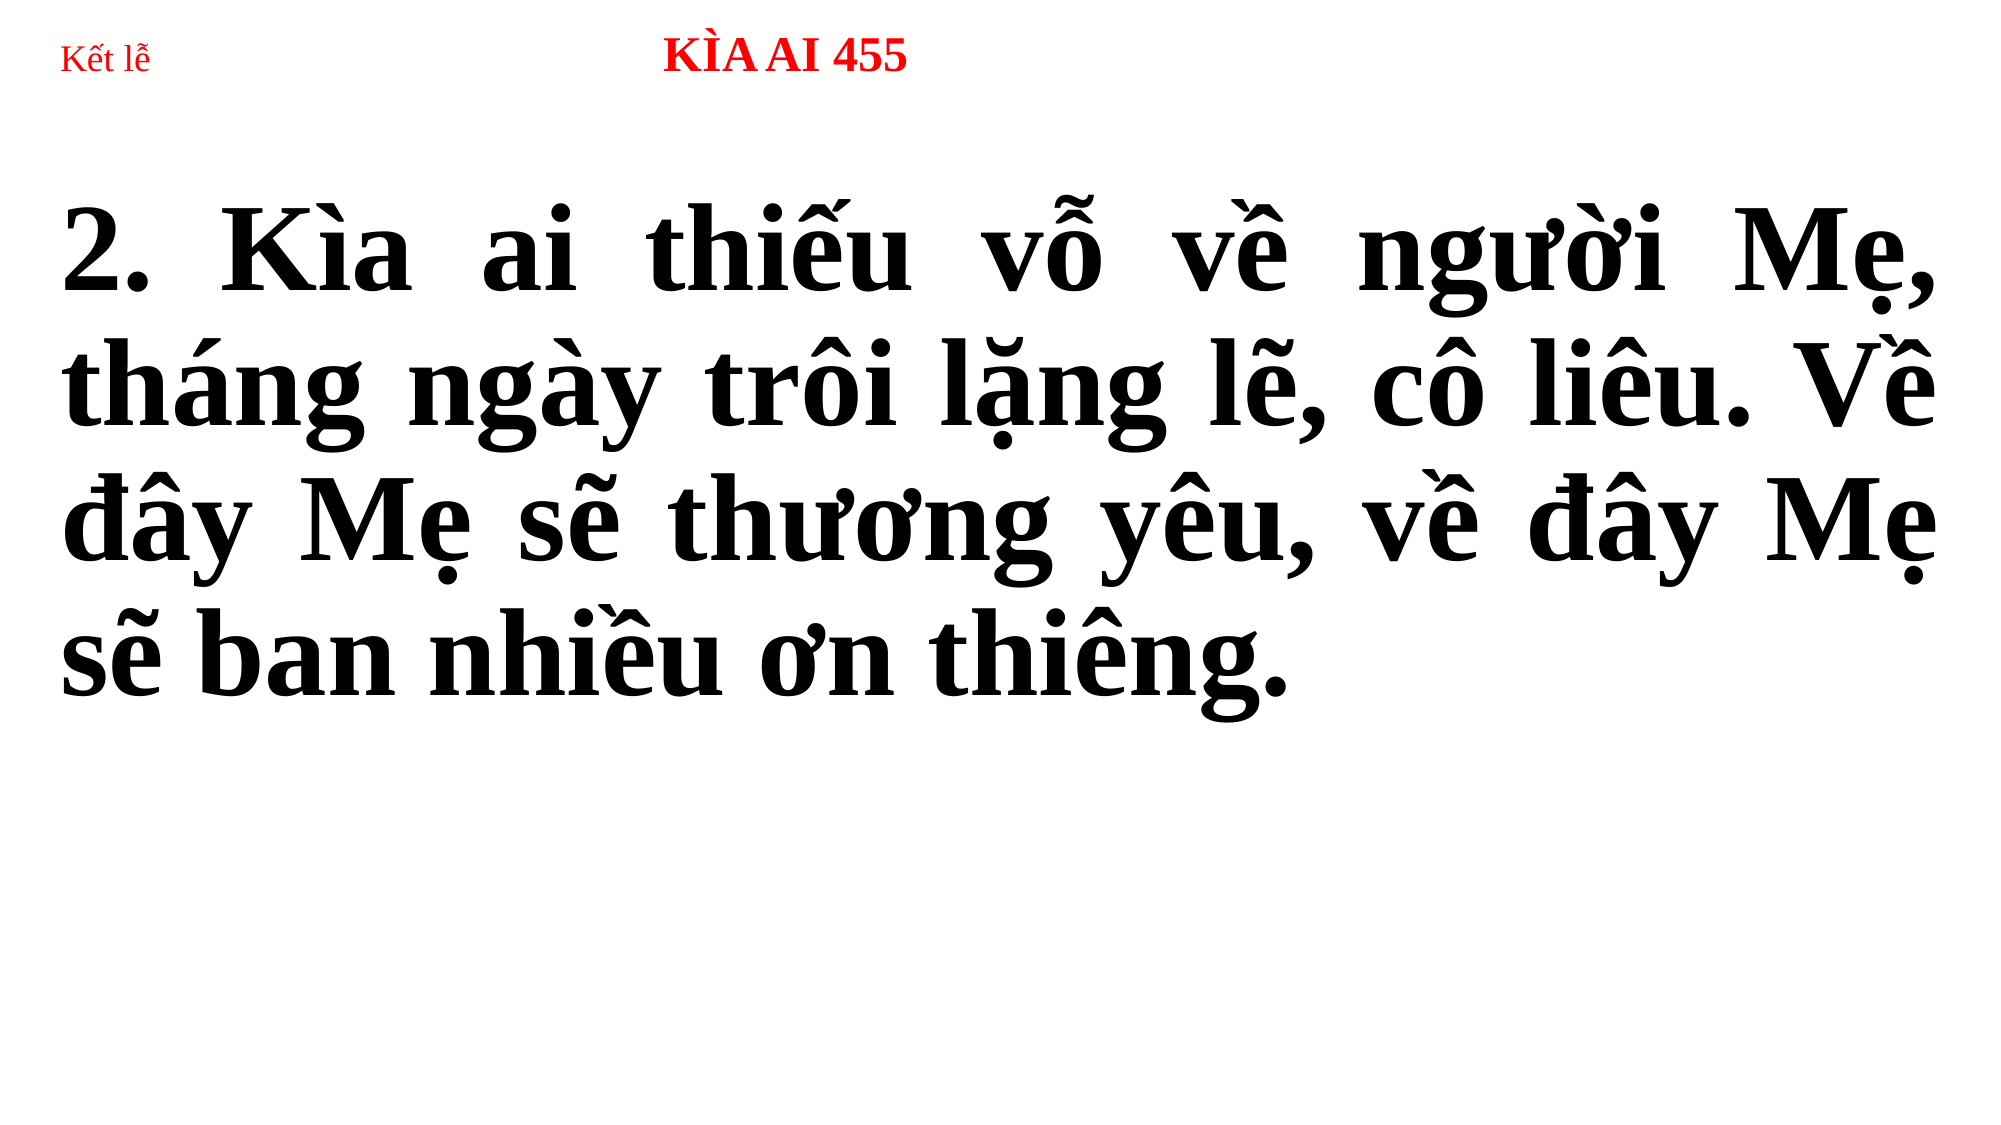

# Kết lễ                                                      KÌA AI 455
2. Kìa ai thiếu vỗ về người Mẹ, tháng ngày trôi lặng lẽ, cô liêu. Về đây Mẹ sẽ thương yêu, về đây Mẹ sẽ ban nhiều ơn thiêng.